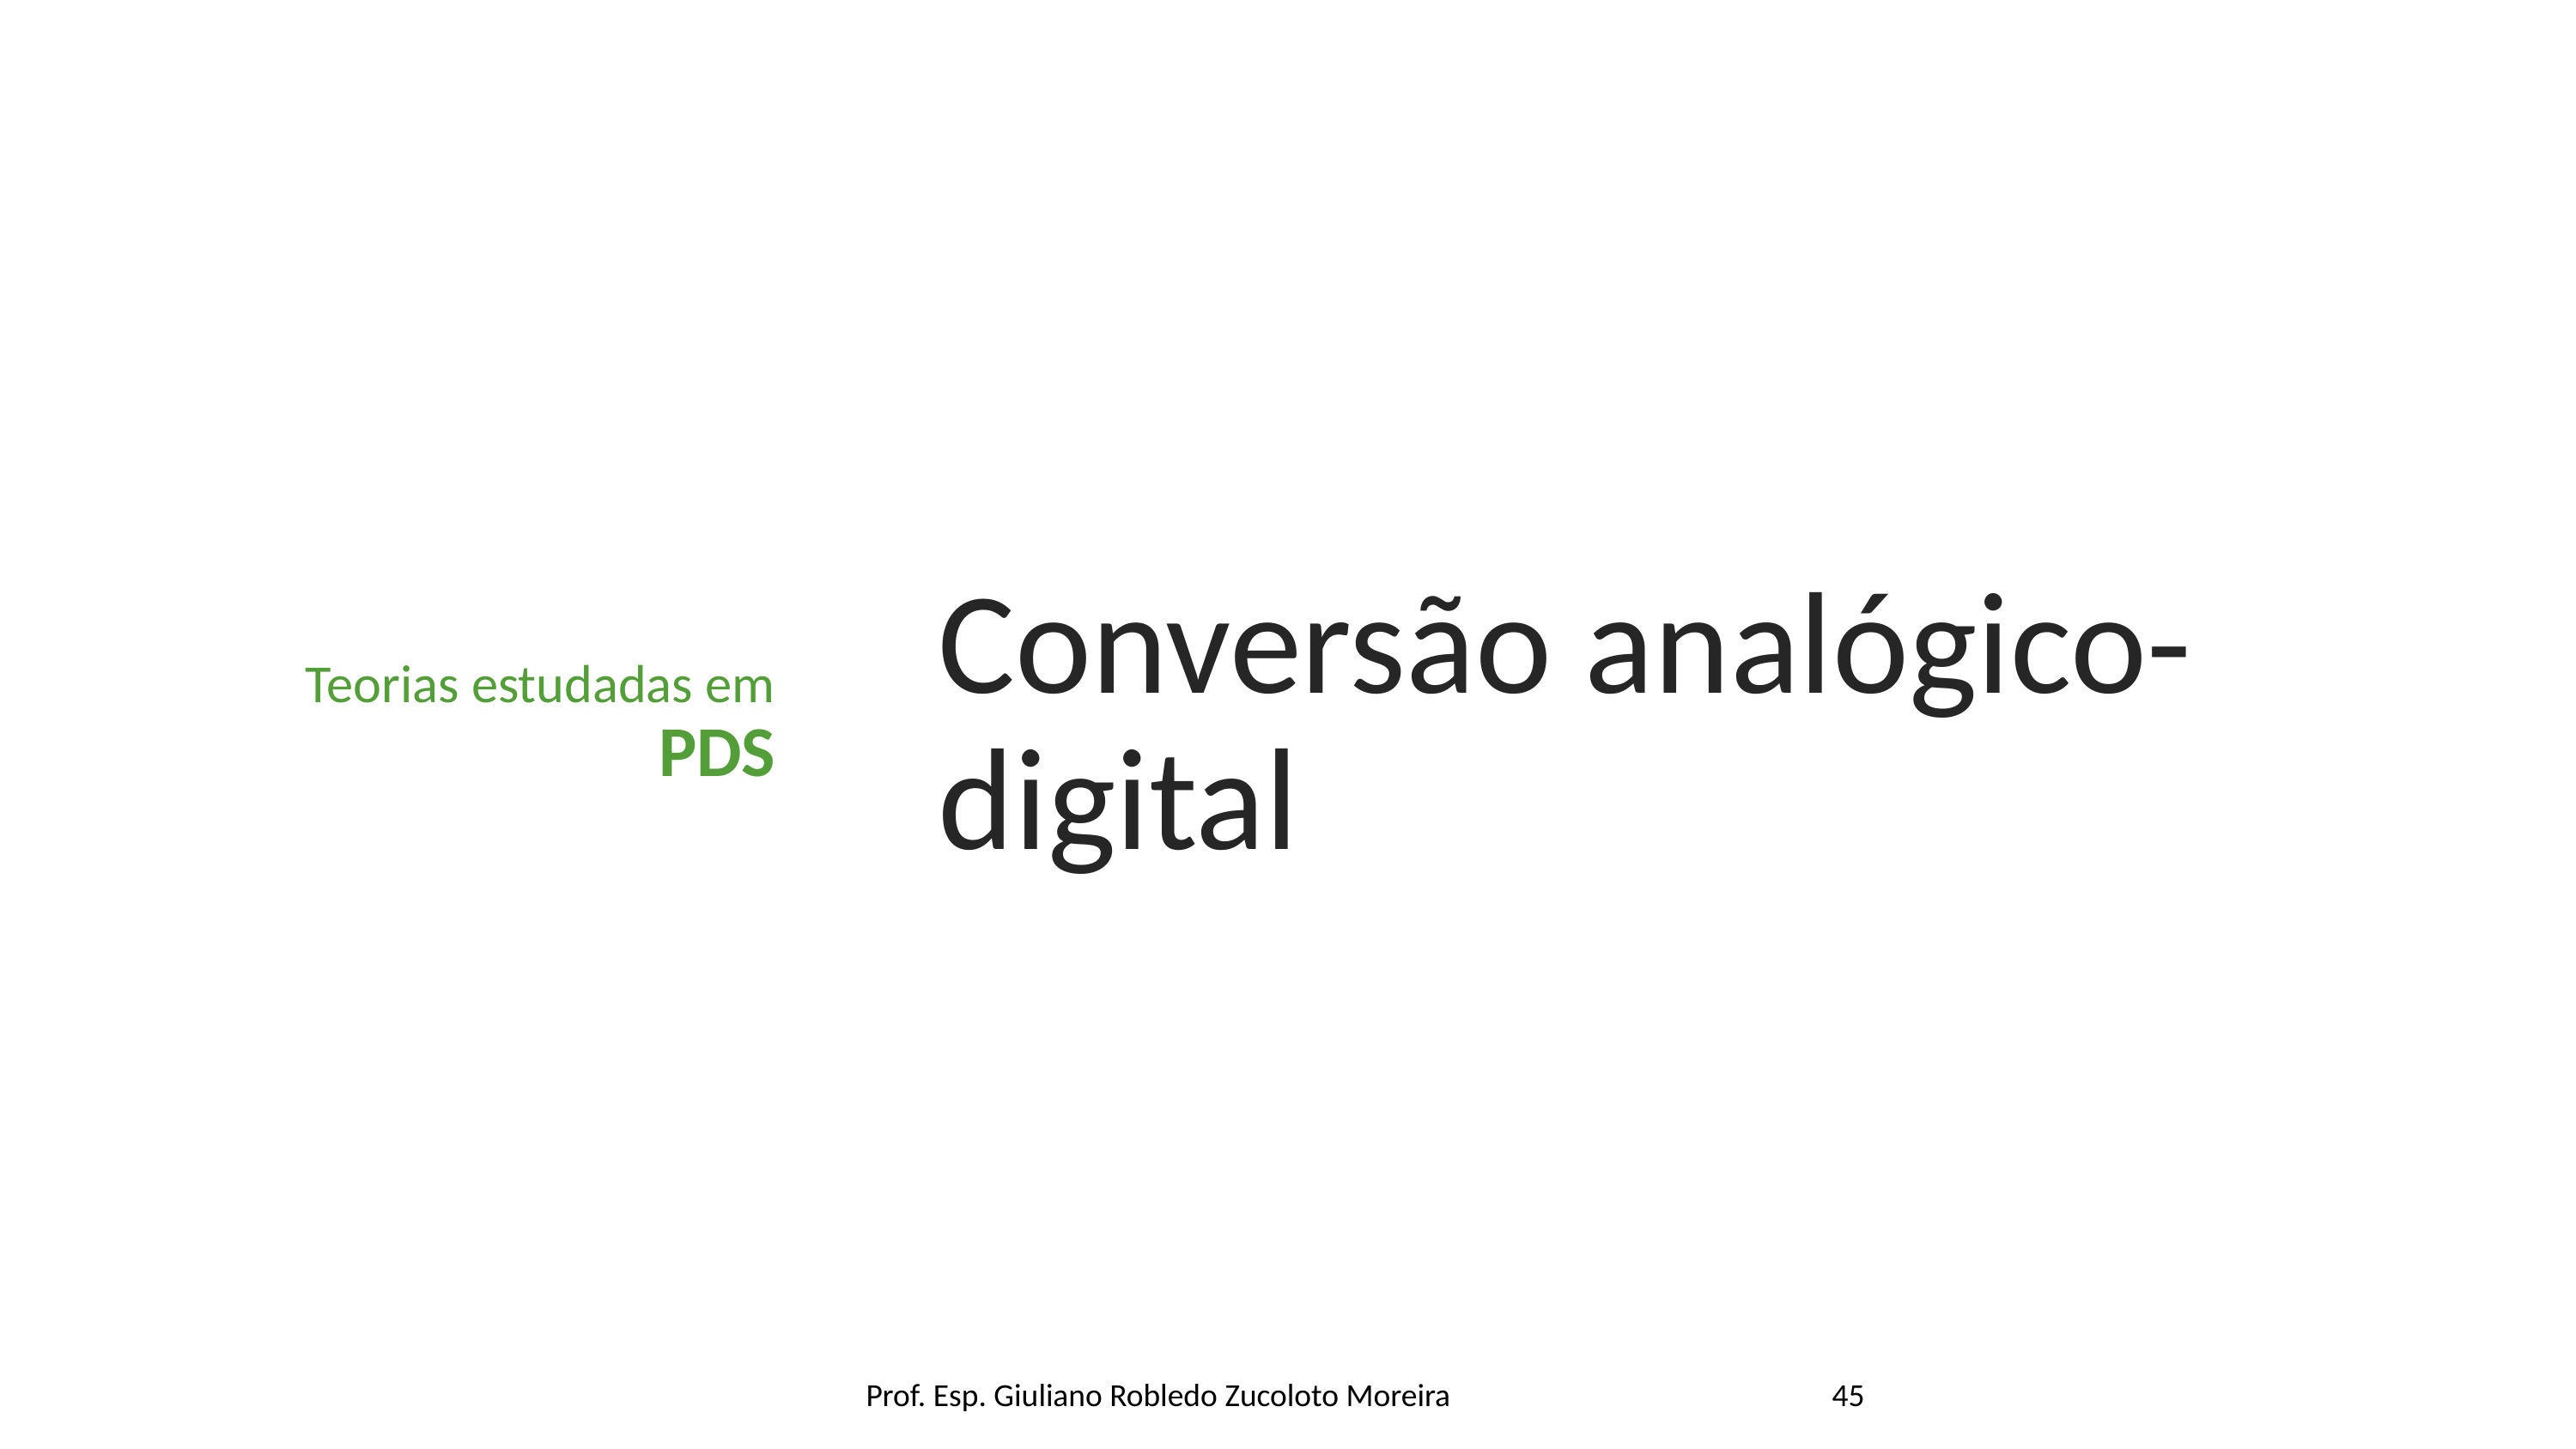

Teorias estudadas em PDS
# Conversão analógico-digital
Prof. Esp. Giuliano Robledo Zucoloto Moreira
45